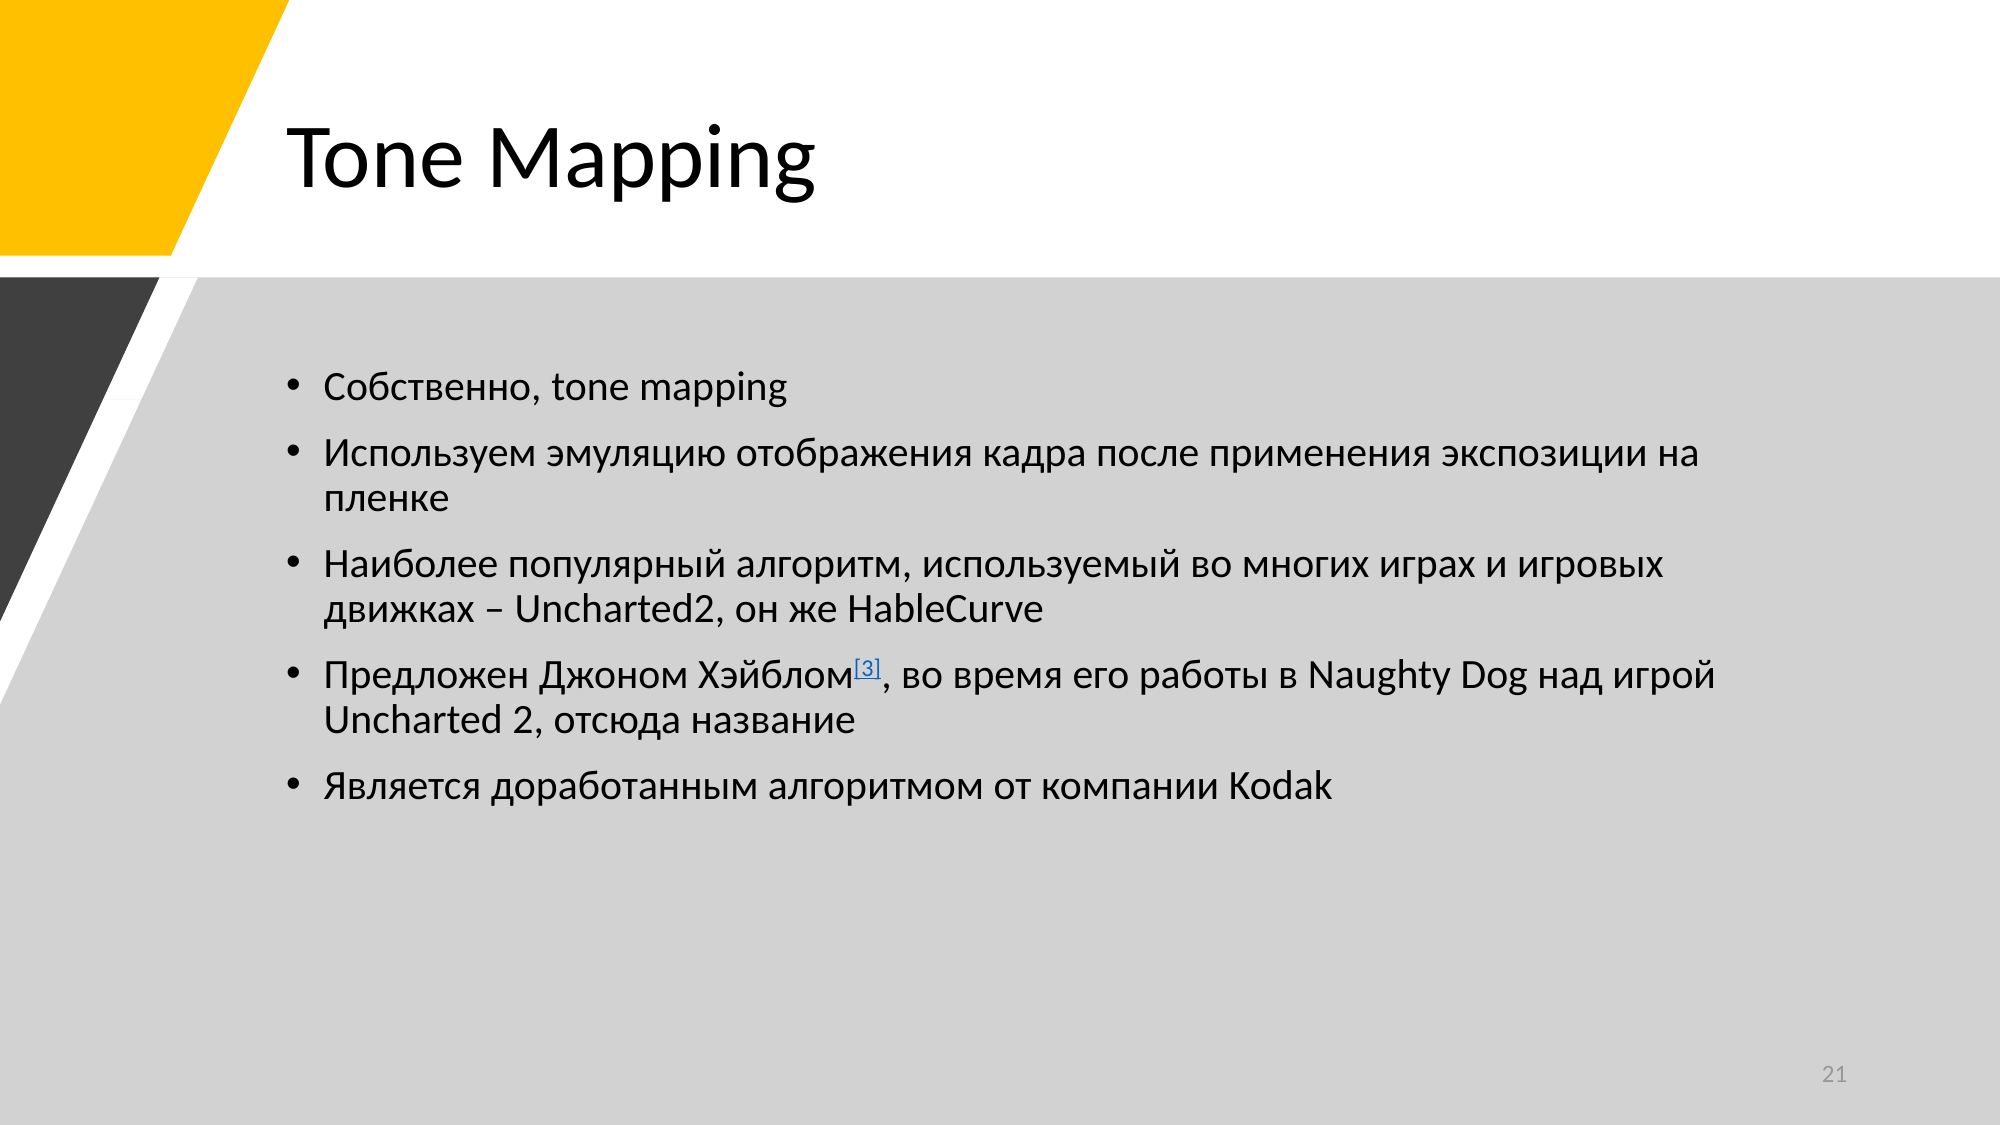

# Tone Mapping

Собственно, tone mapping
Используем эмуляцию отображения кадра после применения экспозиции на пленке
Наиболее популярный алгоритм, используемый во многих играх и игровых движках – Uncharted2, он же HableCurve
Предложен Джоном Хэйблом[3], во время его работы в Naughty Dog над игрой Uncharted 2, отсюда название
Является доработанным алгоритмом от компании Kodak
21